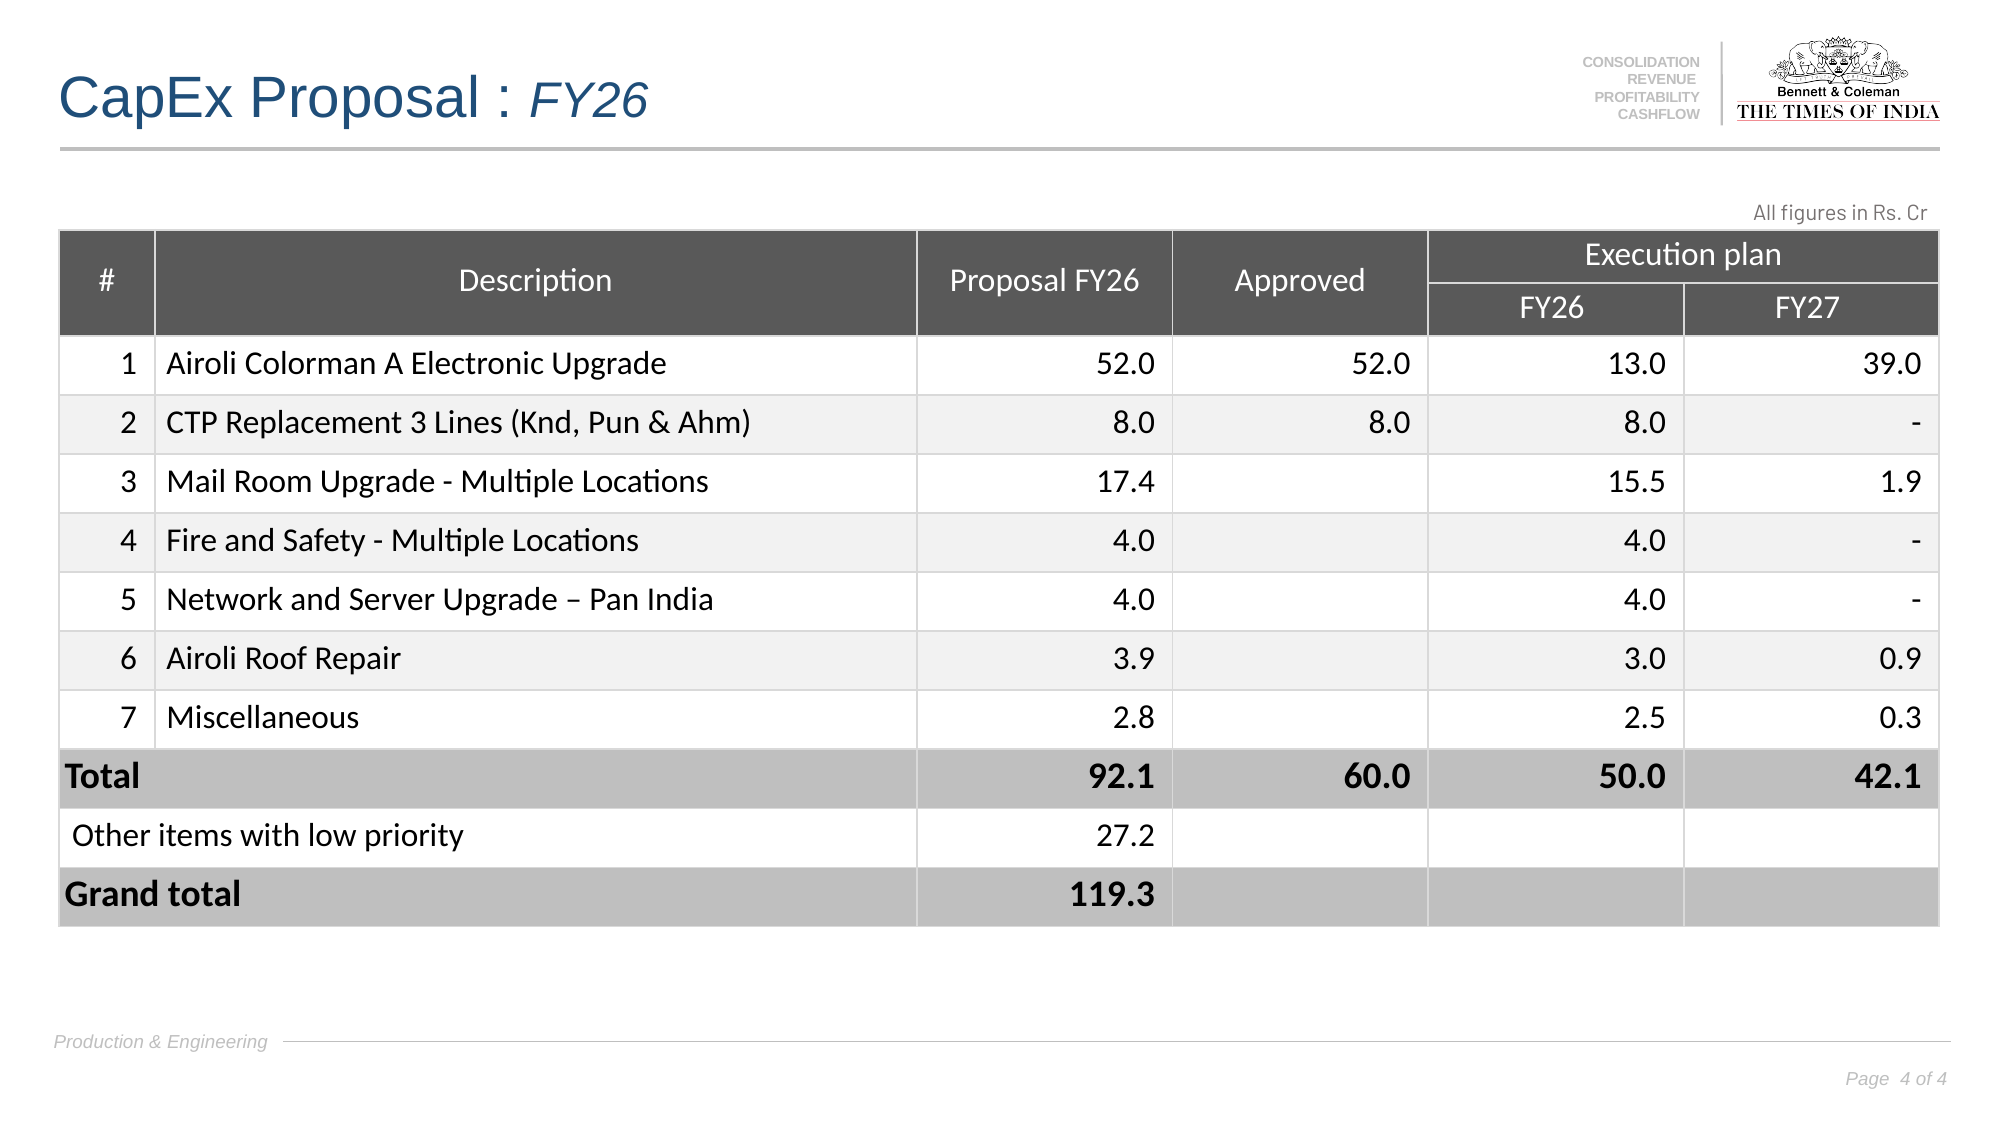

# CapEx Proposal : FY26
All figures in Rs. Cr
| # | Description | Proposal FY26 | Approved | Execution plan | Cash Flow FY27 |
| --- | --- | --- | --- | --- | --- |
|  |  |  |  | FY26 | FY27 |
| 1 | Airoli Colorman A Electronic Upgrade | 52.0 | 52.0 | 13.0 | 39.0 |
| 2 | CTP Replacement 3 Lines (Knd, Pun & Ahm) | 8.0 | 8.0 | 8.0 | - |
| 3 | Mail Room Upgrade - Multiple Locations | 17.4 |  | 15.5 | 1.9 |
| 4 | Fire and Safety - Multiple Locations | 4.0 |  | 4.0 | - |
| 5 | Network and Server Upgrade – Pan India | 4.0 |  | 4.0 | - |
| 6 | Airoli Roof Repair | 3.9 |  | 3.0 | 0.9 |
| 7 | Miscellaneous | 2.8 |  | 2.5 | 0.3 |
| Total | Total | 92.1 | 60.0 | 50.0 | 42.1 |
| Other items with low priority | Priority 2-4 items | 27.2 |  |  |  |
| Grand total | Grand Toal | 119.3 |  |  |  |